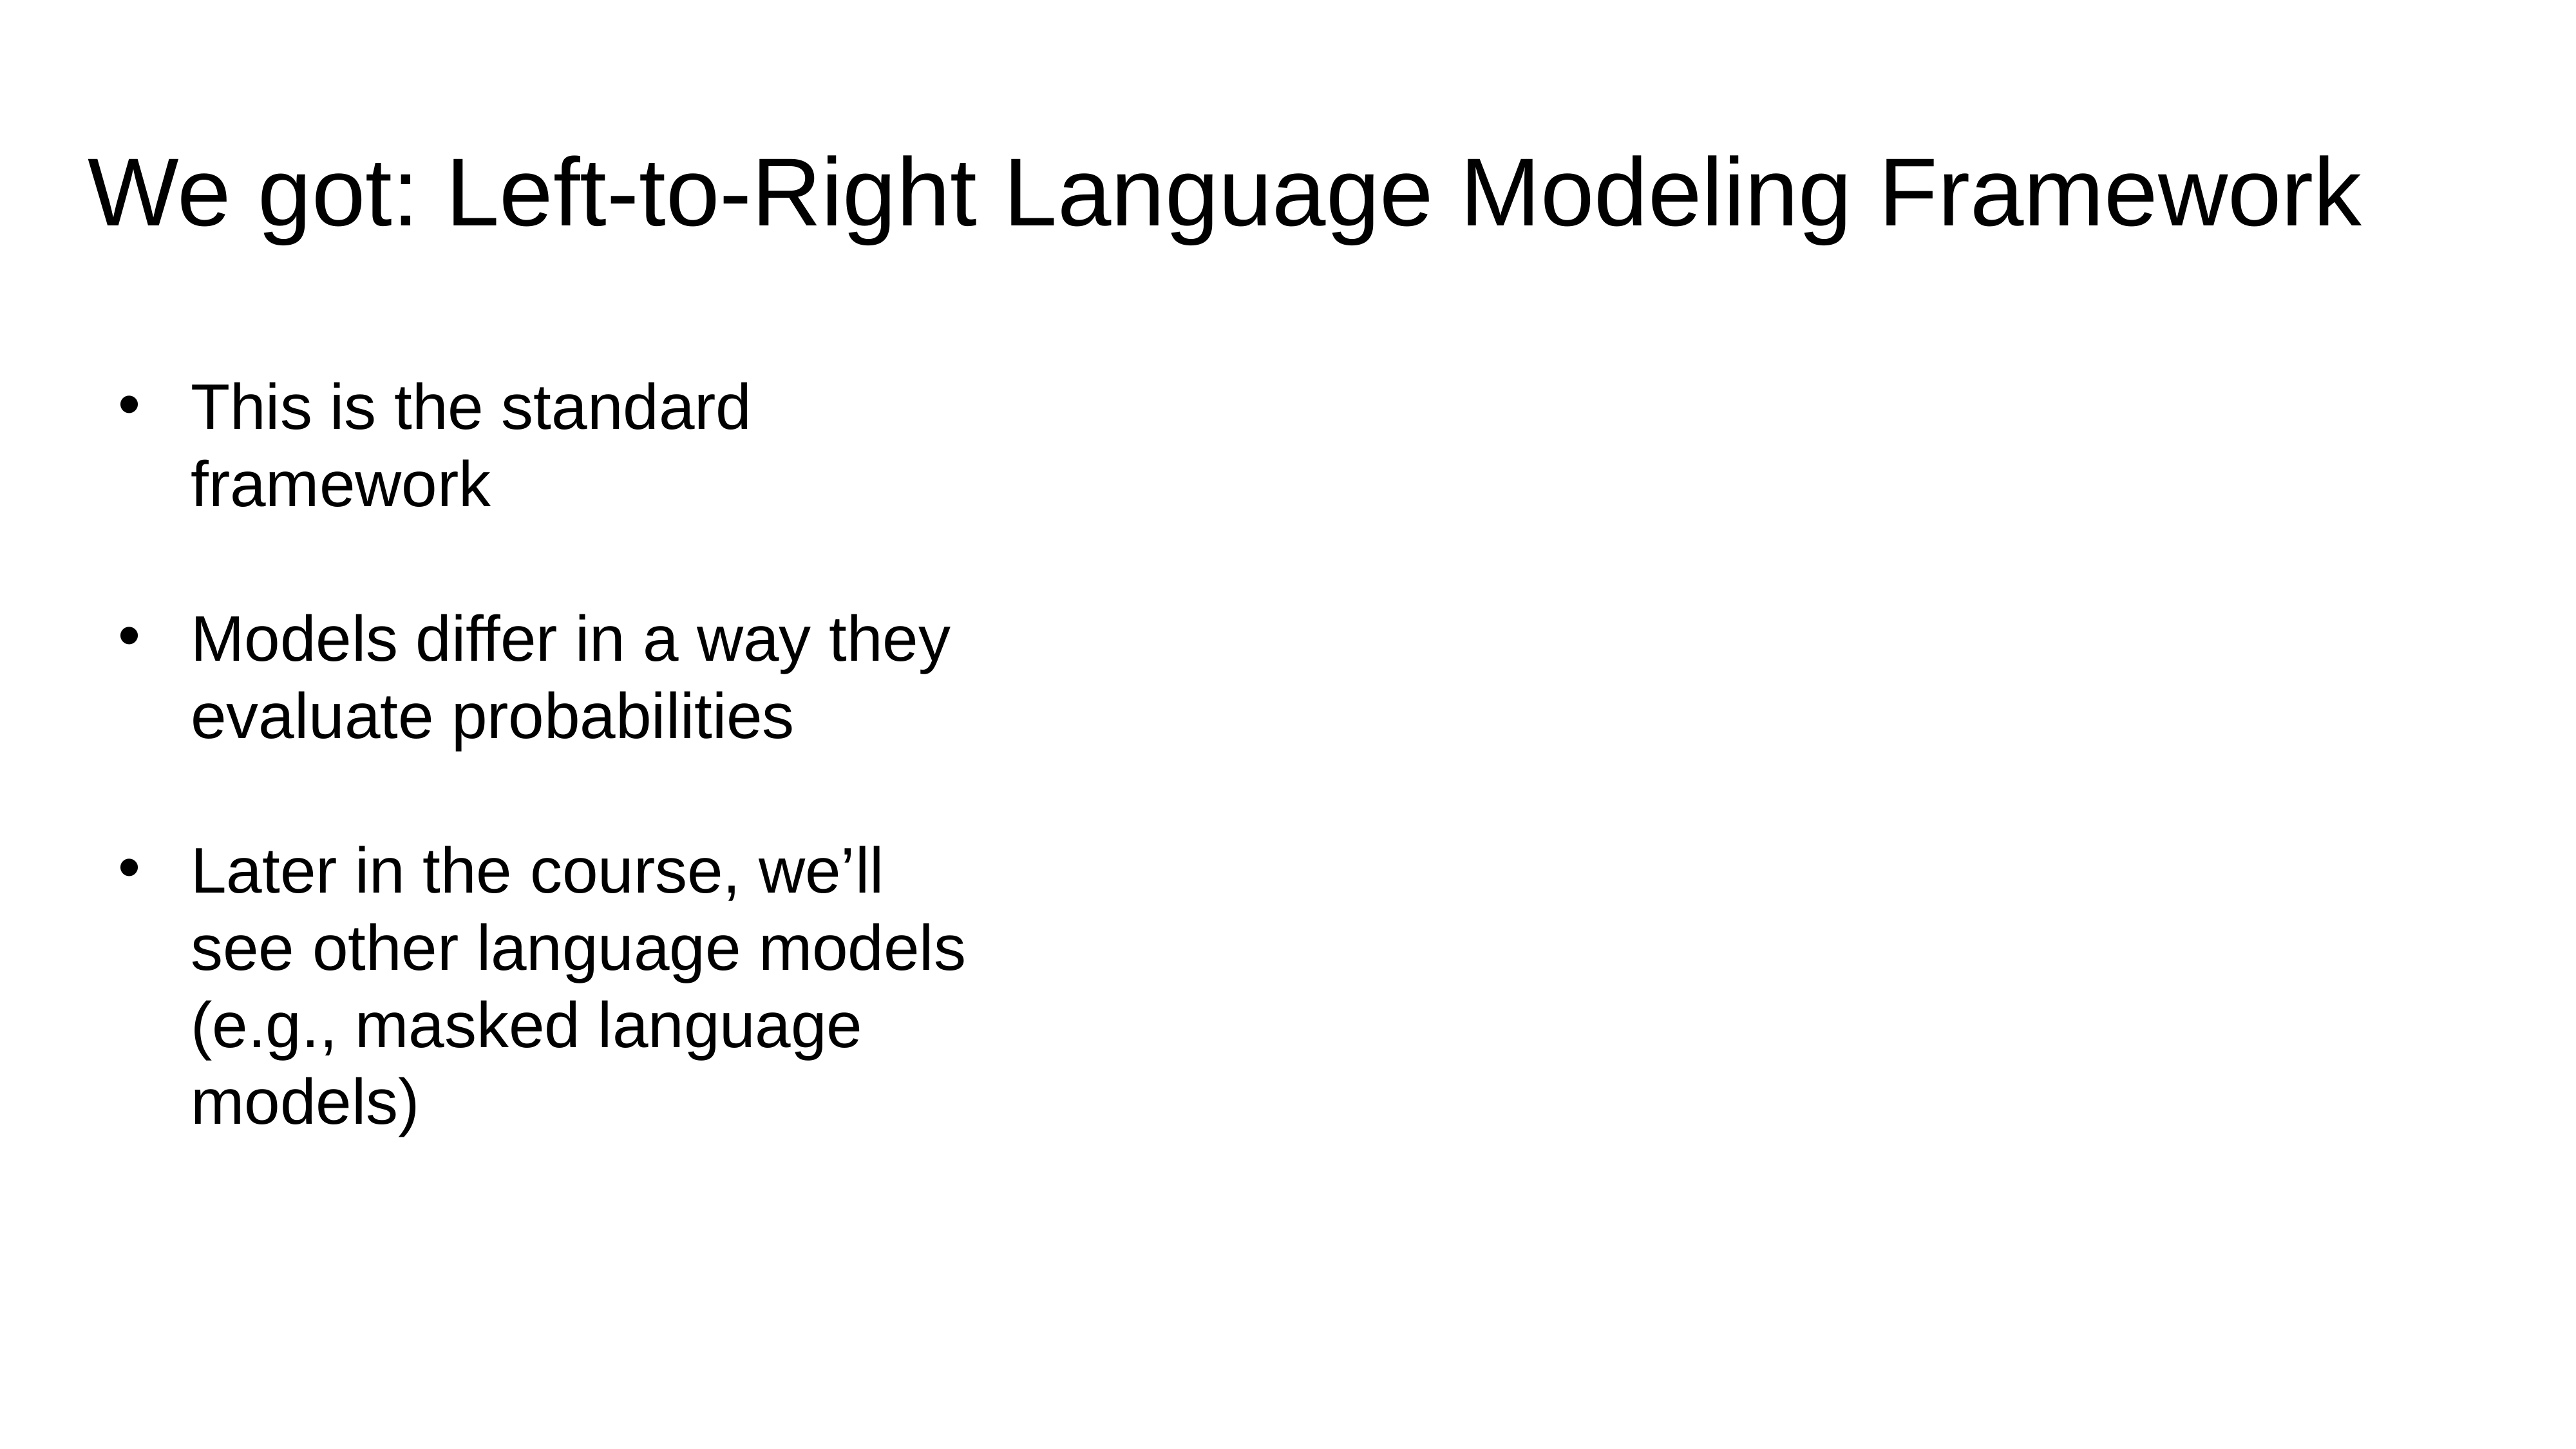

# We got: Left-to-Right Language Modeling Framework
This is the standard framework
Models differ in a way they evaluate probabilities
Later in the course, we’ll see other language models (e.g., masked language models)